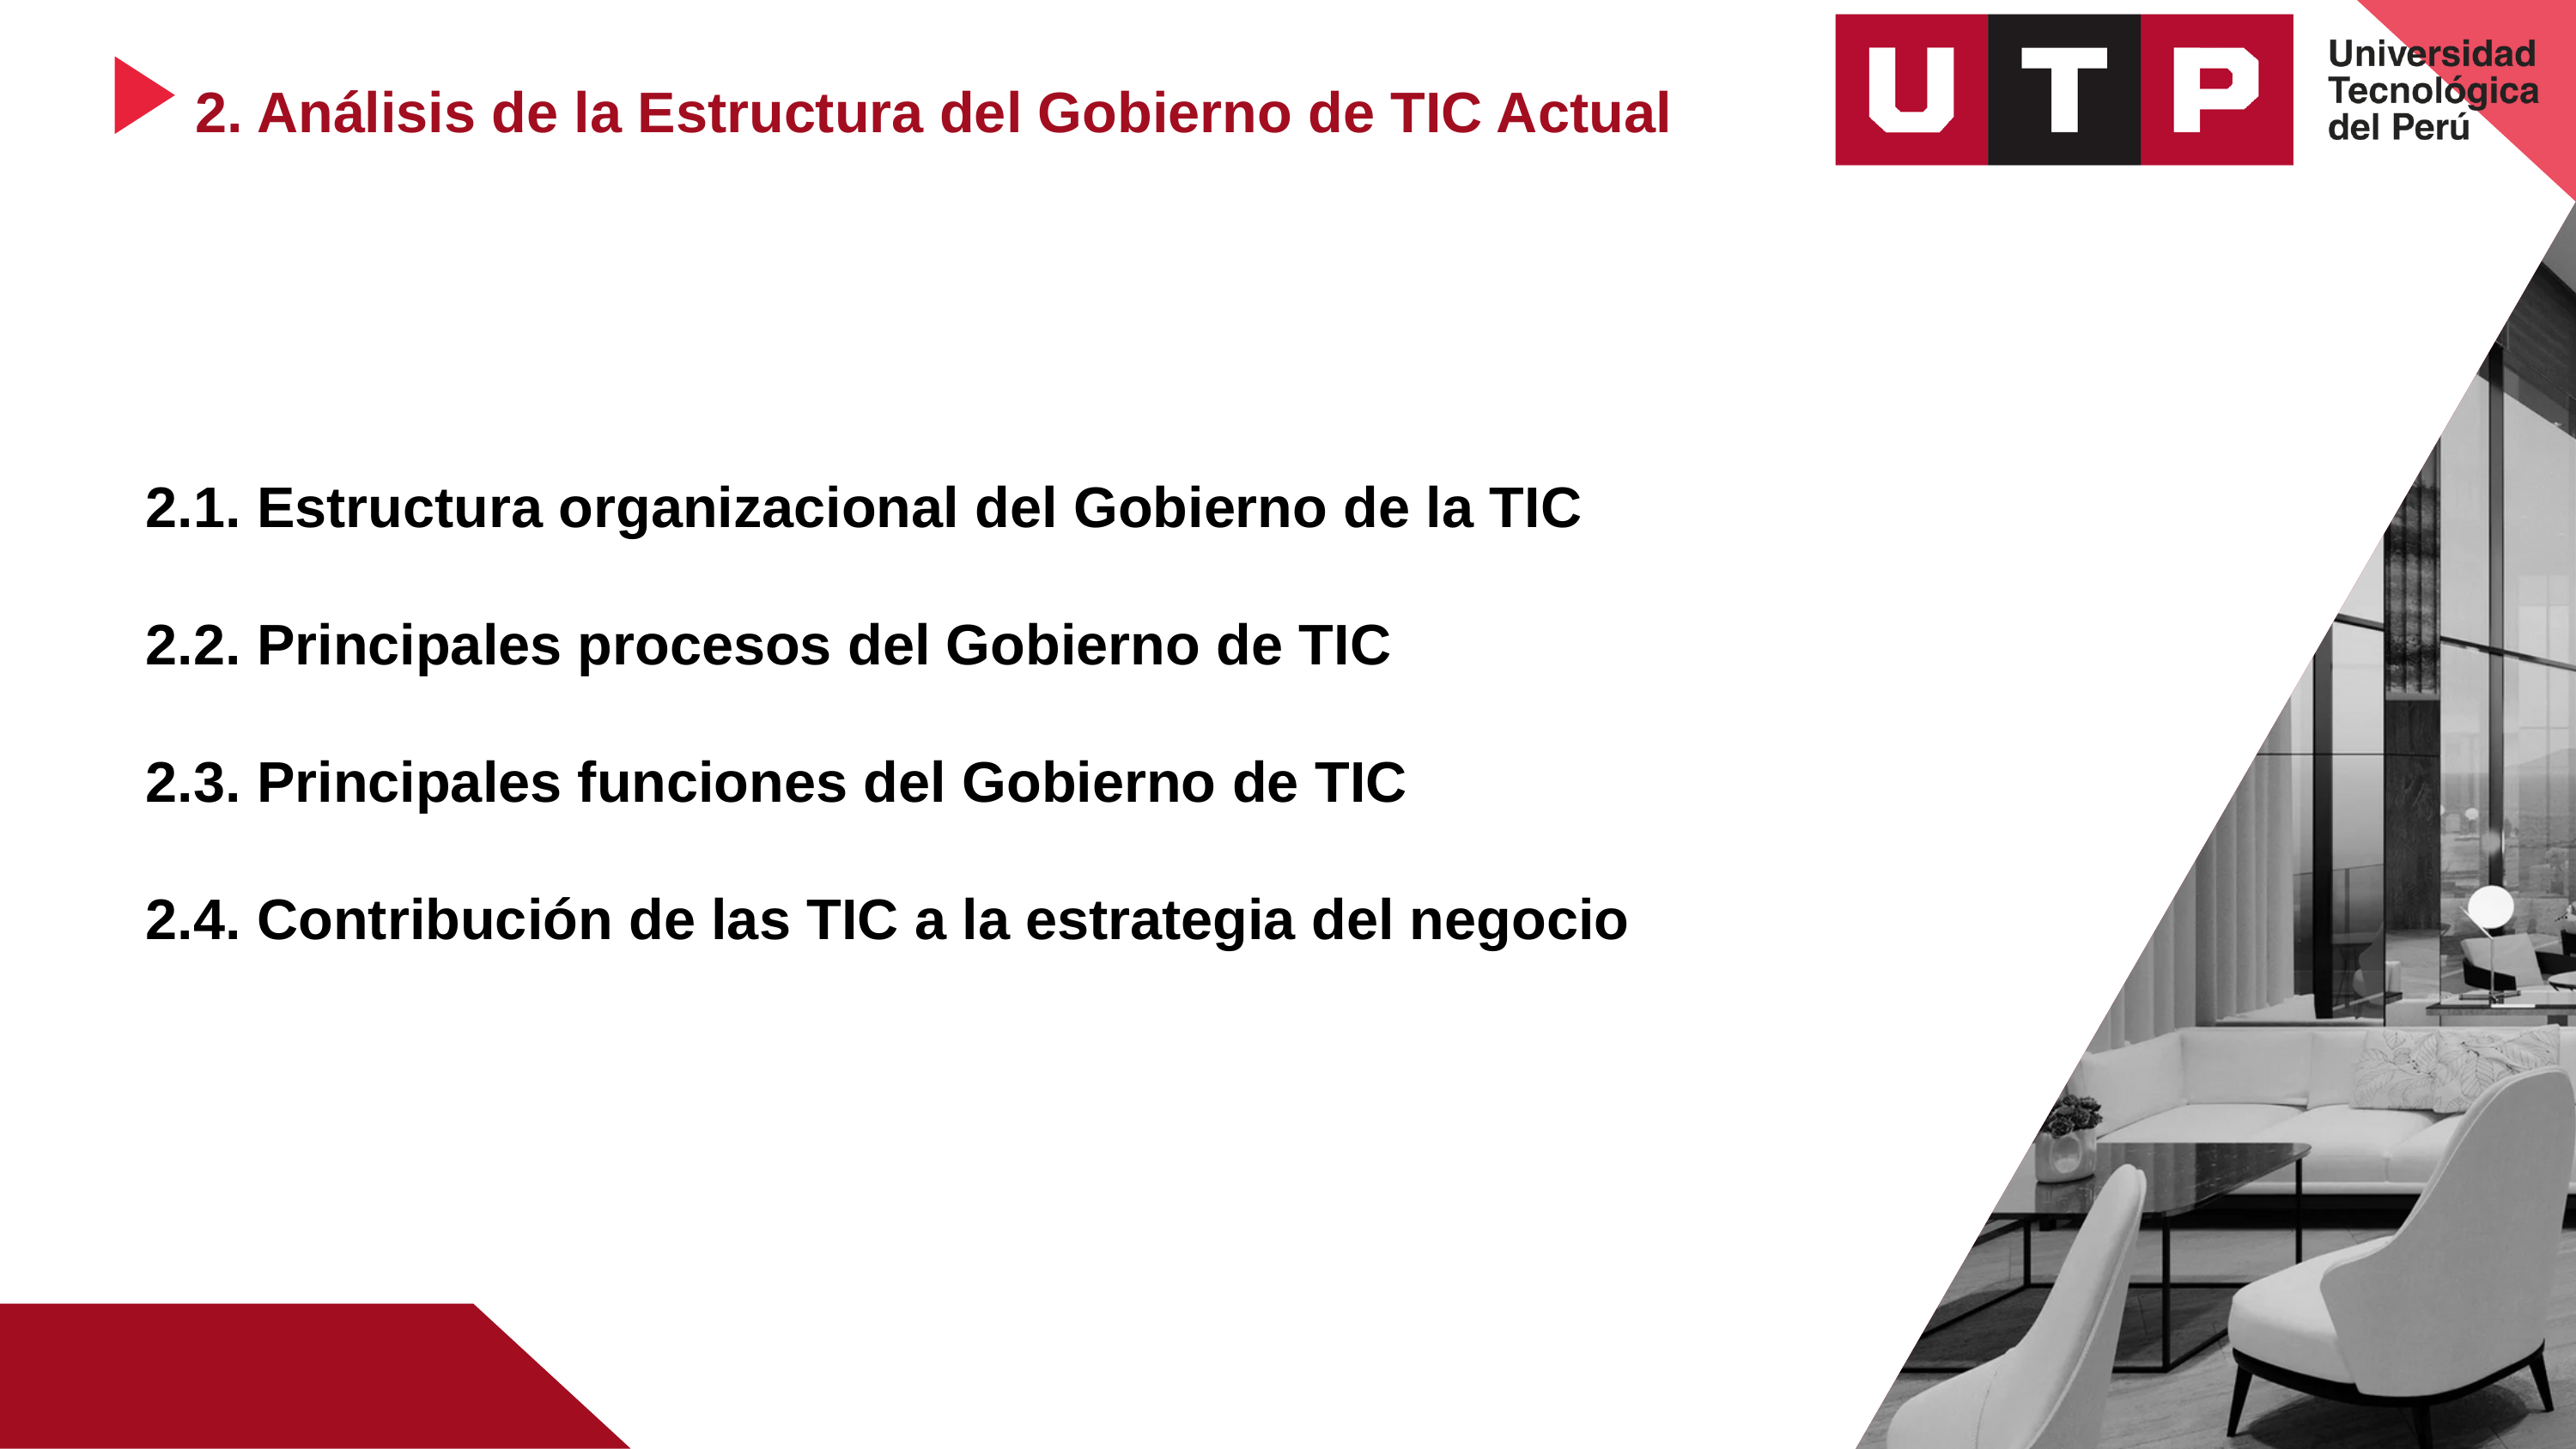

2. Análisis de la Estructura del Gobierno de TIC Actual

2.1. Estructura organizacional del Gobierno de la TIC
2.2. Principales procesos del Gobierno de TIC
2.3. Principales funciones del Gobierno de TIC
2.4. Contribución de las TIC a la estrategia del negocio